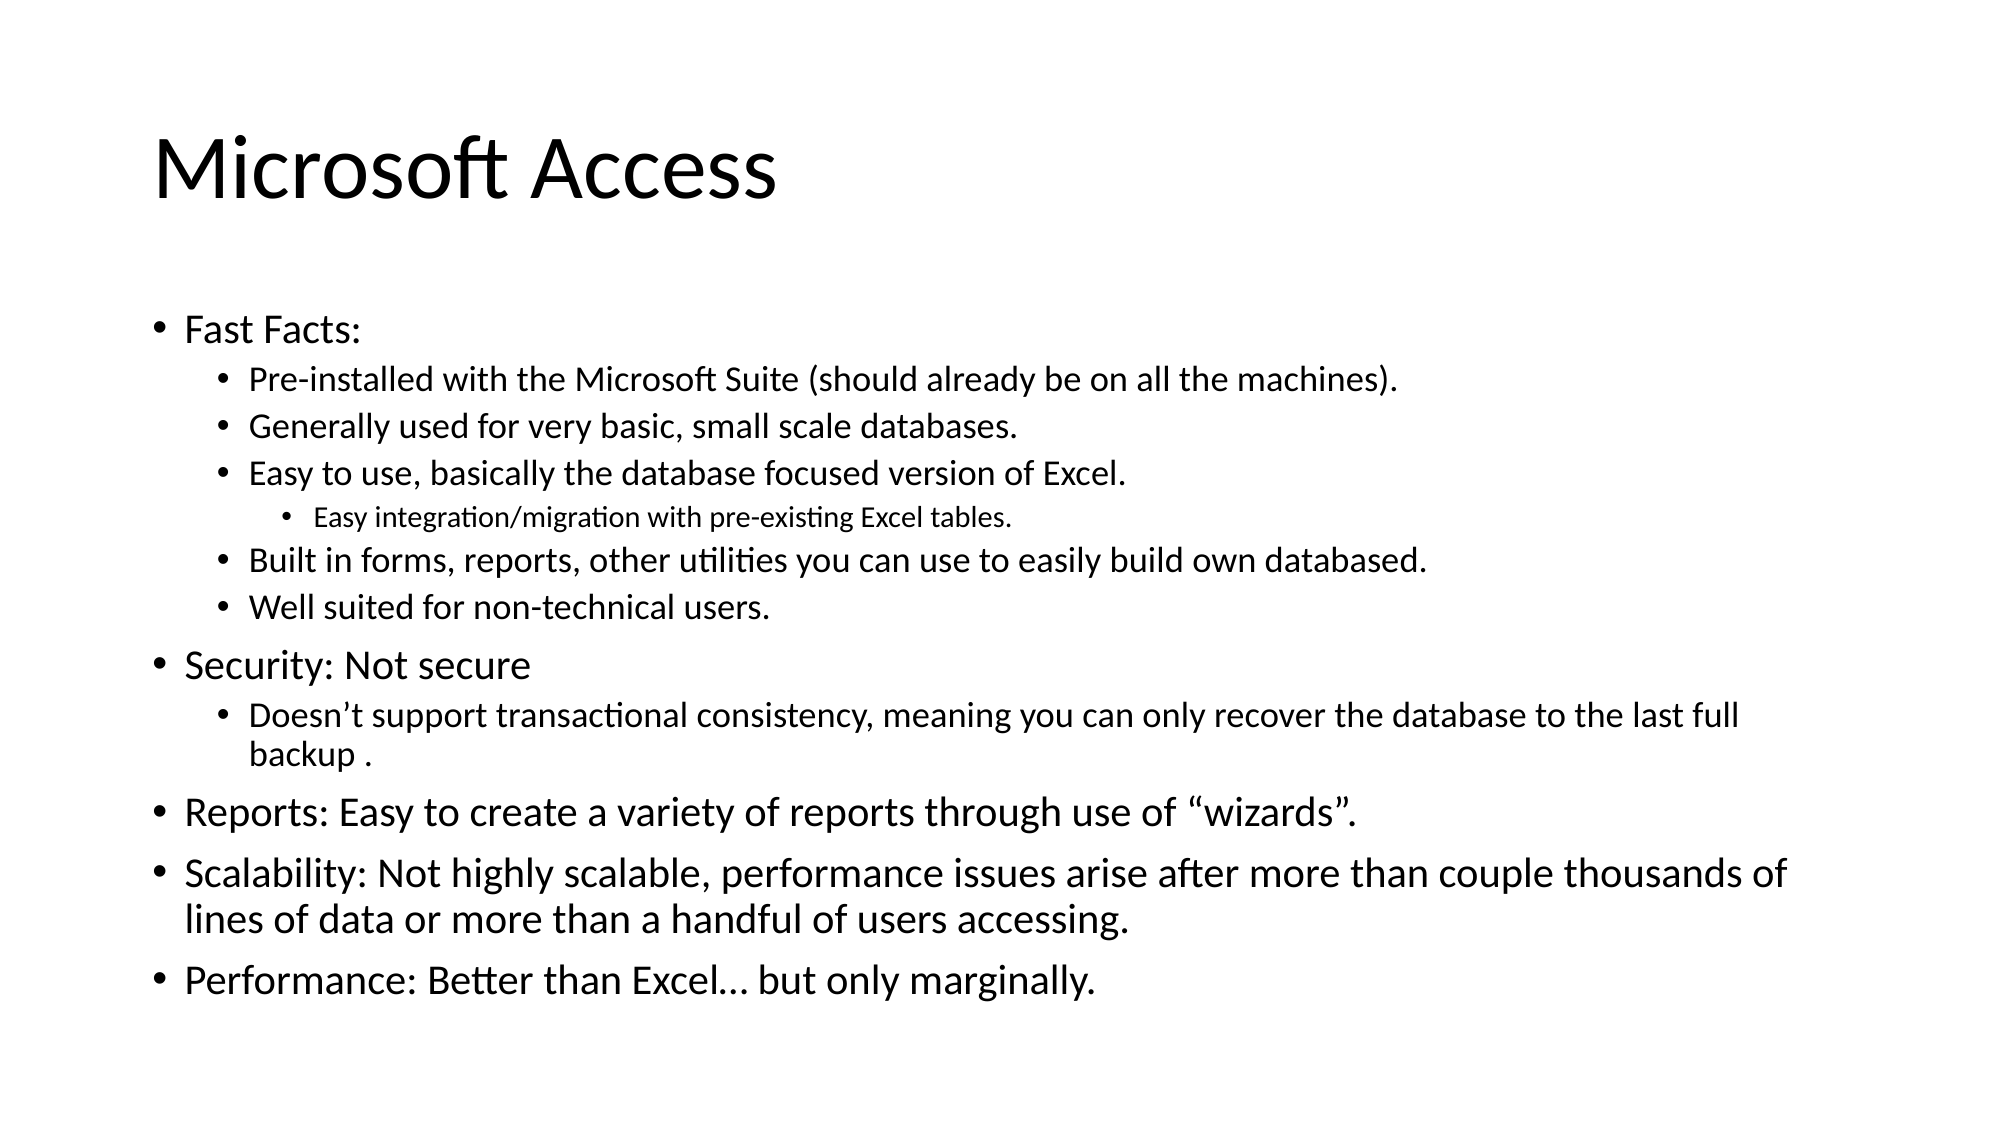

# Microsoft Access
Fast Facts:
Pre-installed with the Microsoft Suite (should already be on all the machines).
Generally used for very basic, small scale databases.
Easy to use, basically the database focused version of Excel.
Easy integration/migration with pre-existing Excel tables.
Built in forms, reports, other utilities you can use to easily build own databased.
Well suited for non-technical users.
Security: Not secure
Doesn’t support transactional consistency, meaning you can only recover the database to the last full backup .
Reports: Easy to create a variety of reports through use of “wizards”.
Scalability: Not highly scalable, performance issues arise after more than couple thousands of lines of data or more than a handful of users accessing.
Performance: Better than Excel… but only marginally.